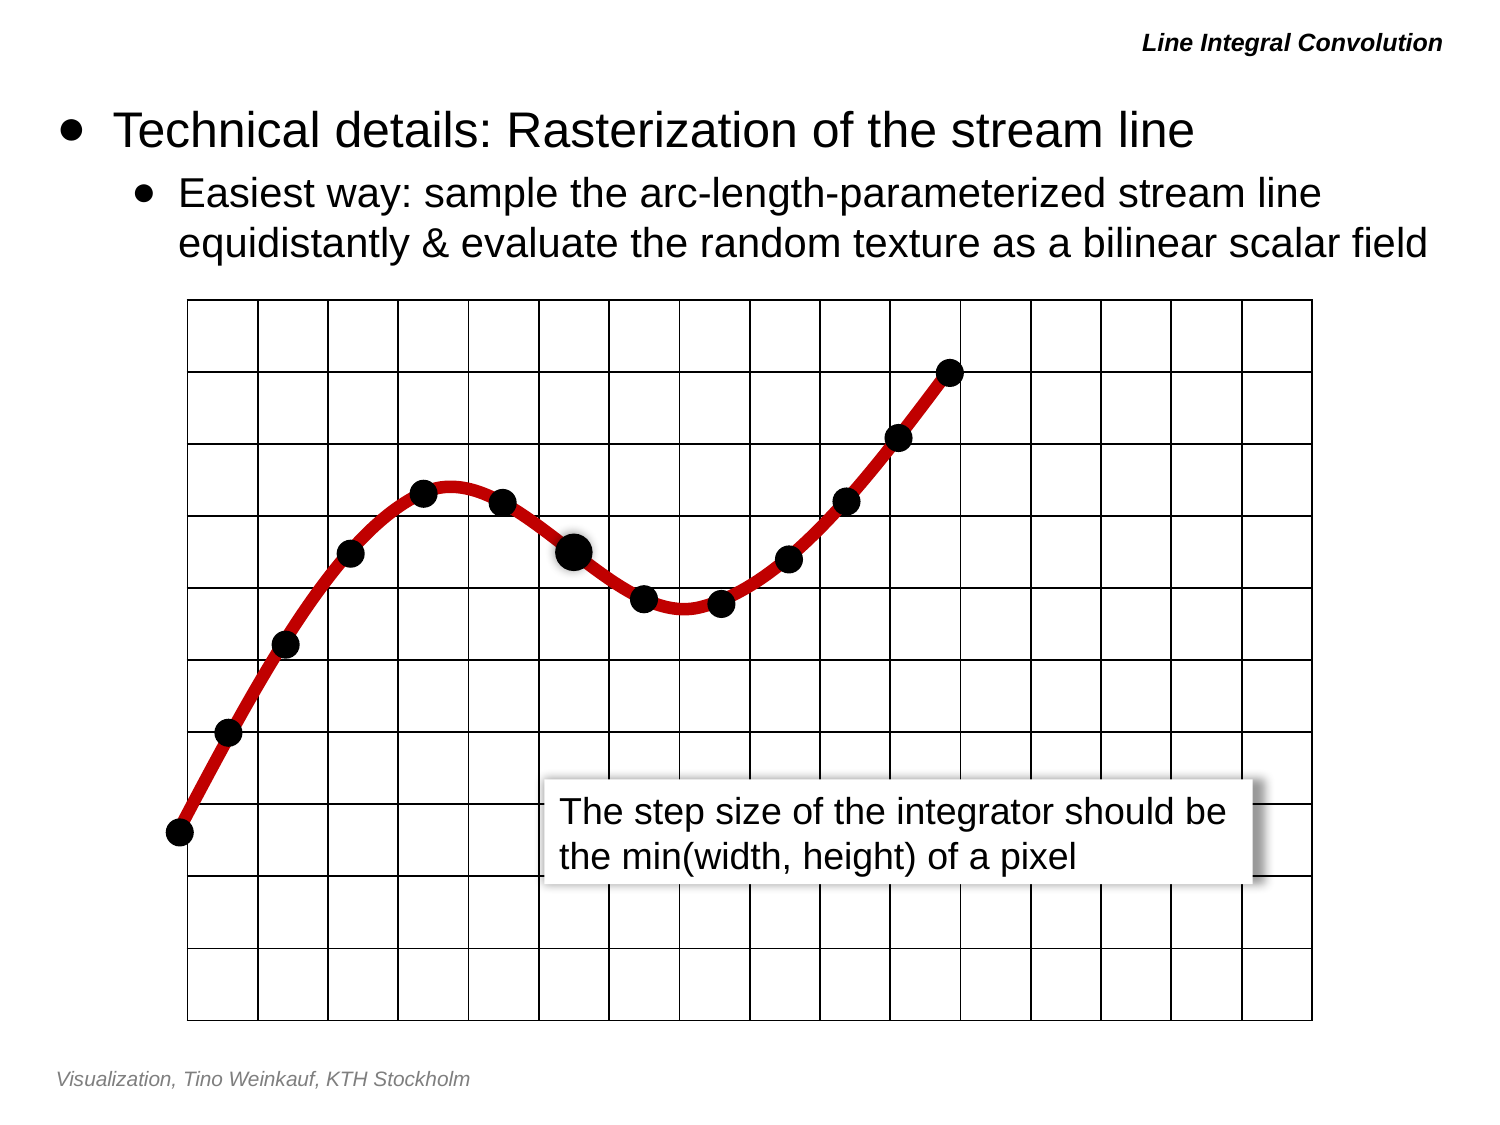

# Line Integral Convolution
Technical details: Rasterization of the stream line
Easiest way: sample the arc-length-parameterized stream line equidistantly & evaluate the random texture as a bilinear scalar field
|  |  |  |  |  |  |  |  |  |  |  |  |  |  |  |  |
| --- | --- | --- | --- | --- | --- | --- | --- | --- | --- | --- | --- | --- | --- | --- | --- |
|  |  |  |  |  |  |  |  |  |  |  |  |  |  |  |  |
|  |  |  |  |  |  |  |  |  |  |  |  |  |  |  |  |
|  |  |  |  |  |  |  |  |  |  |  |  |  |  |  |  |
|  |  |  |  |  |  |  |  |  |  |  |  |  |  |  |  |
|  |  |  |  |  |  |  |  |  |  |  |  |  |  |  |  |
|  |  |  |  |  |  |  |  |  |  |  |  |  |  |  |  |
|  |  |  |  |  |  |  |  |  |  |  |  |  |  |  |  |
|  |  |  |  |  |  |  |  |  |  |  |  |  |  |  |  |
|  |  |  |  |  |  |  |  |  |  |  |  |  |  |  |  |

The step size of the integrator should be the min(width, height) of a pixel